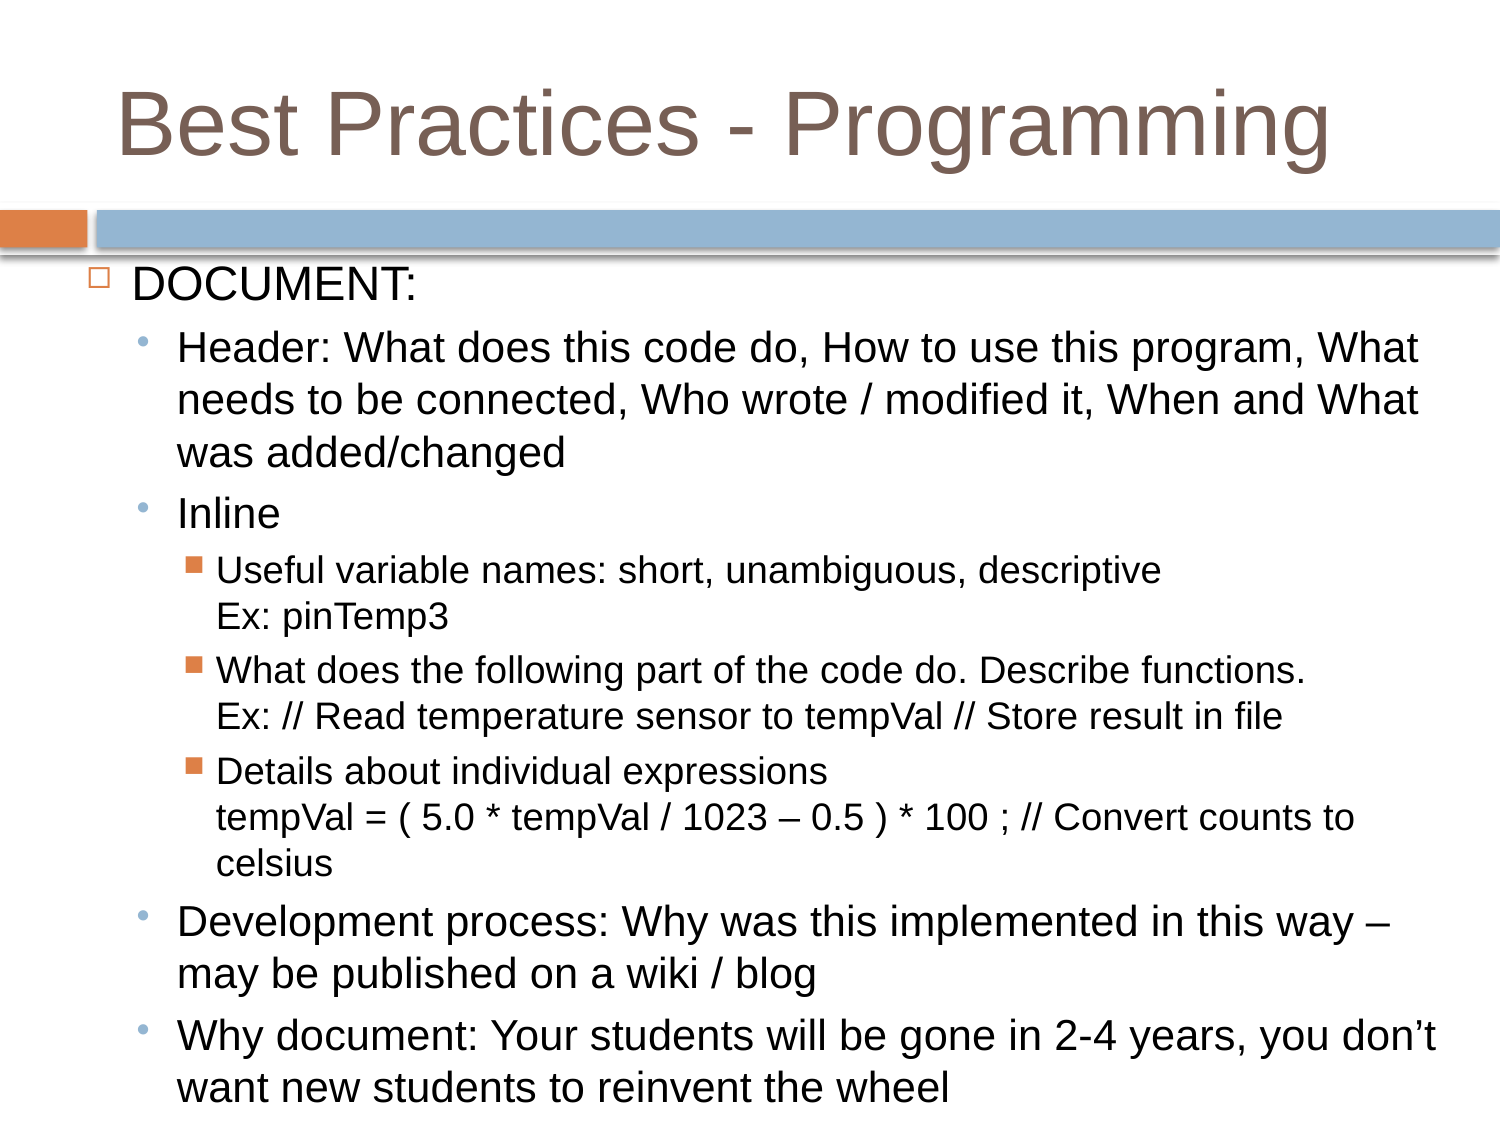

# Best Practices - Programming
DOCUMENT:
Header: What does this code do, How to use this program, What needs to be connected, Who wrote / modified it, When and What was added/changed
Inline
Useful variable names: short, unambiguous, descriptive
Ex: pinTemp3
What does the following part of the code do. Describe functions.
Ex: // Read temperature sensor to tempVal // Store result in file
Details about individual expressions
tempVal = ( 5.0 * tempVal / 1023 – 0.5 ) * 100 ; // Convert counts to celsius
Development process: Why was this implemented in this way – may be published on a wiki / blog
Why document: Your students will be gone in 2-4 years, you don’t want new students to reinvent the wheel